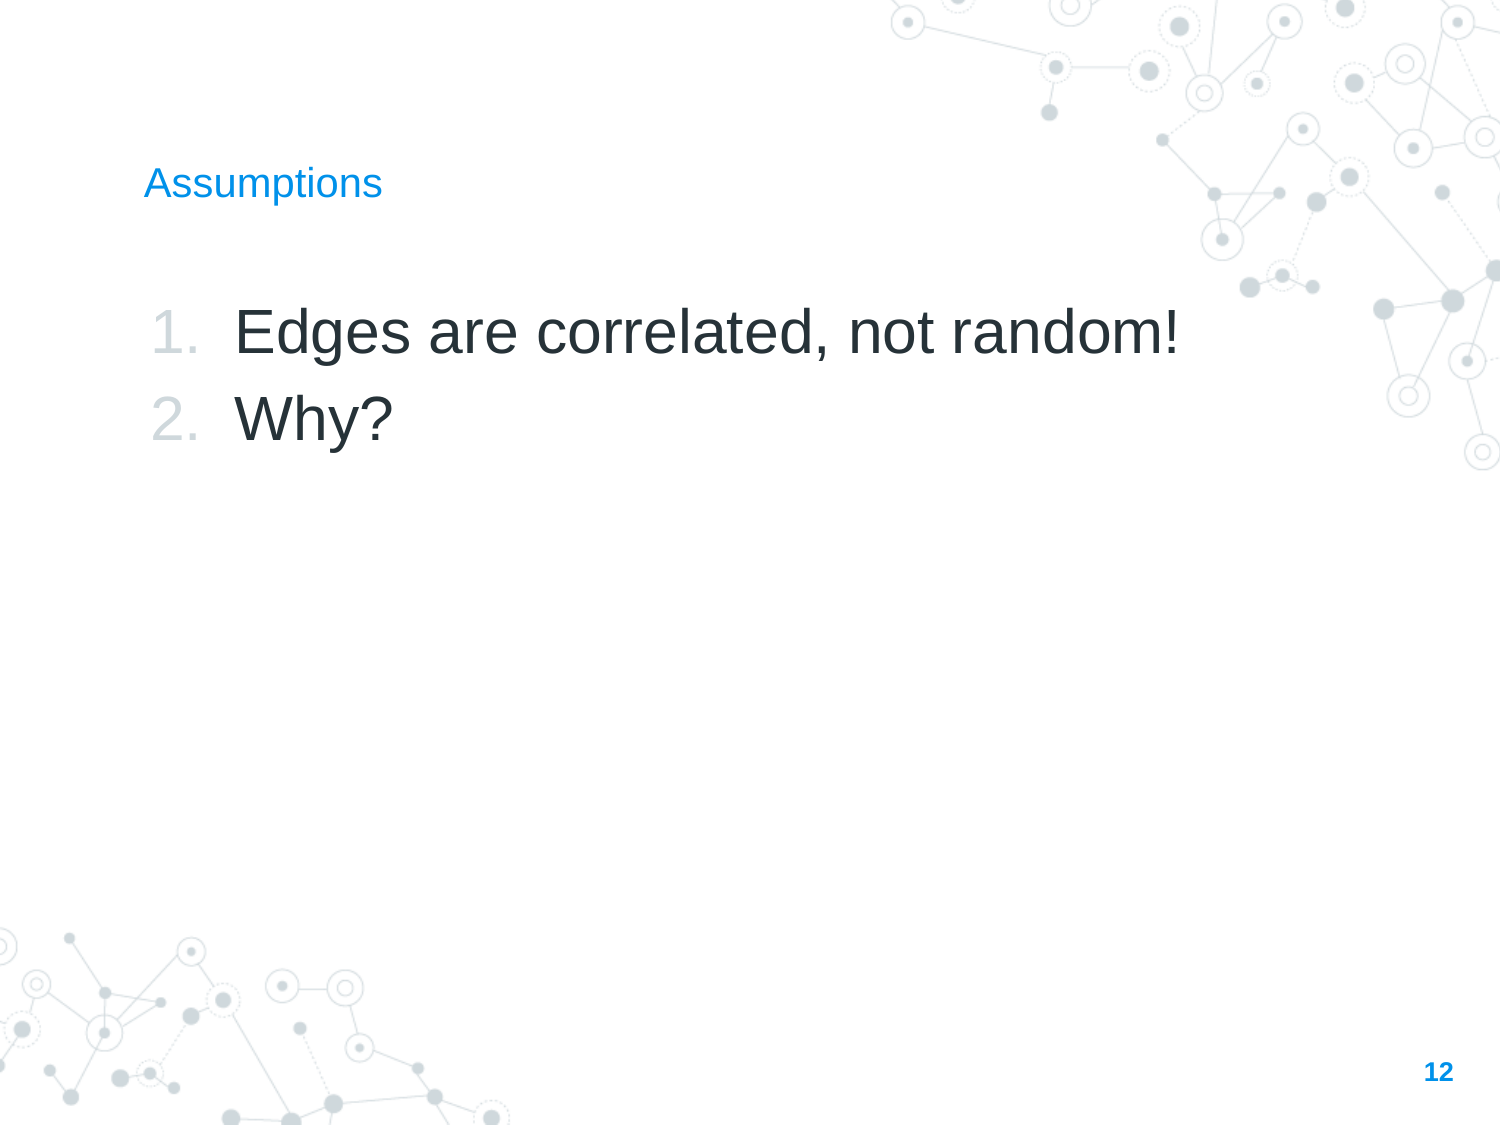

# Assumptions
Edges are correlated, not random!
Why?
12